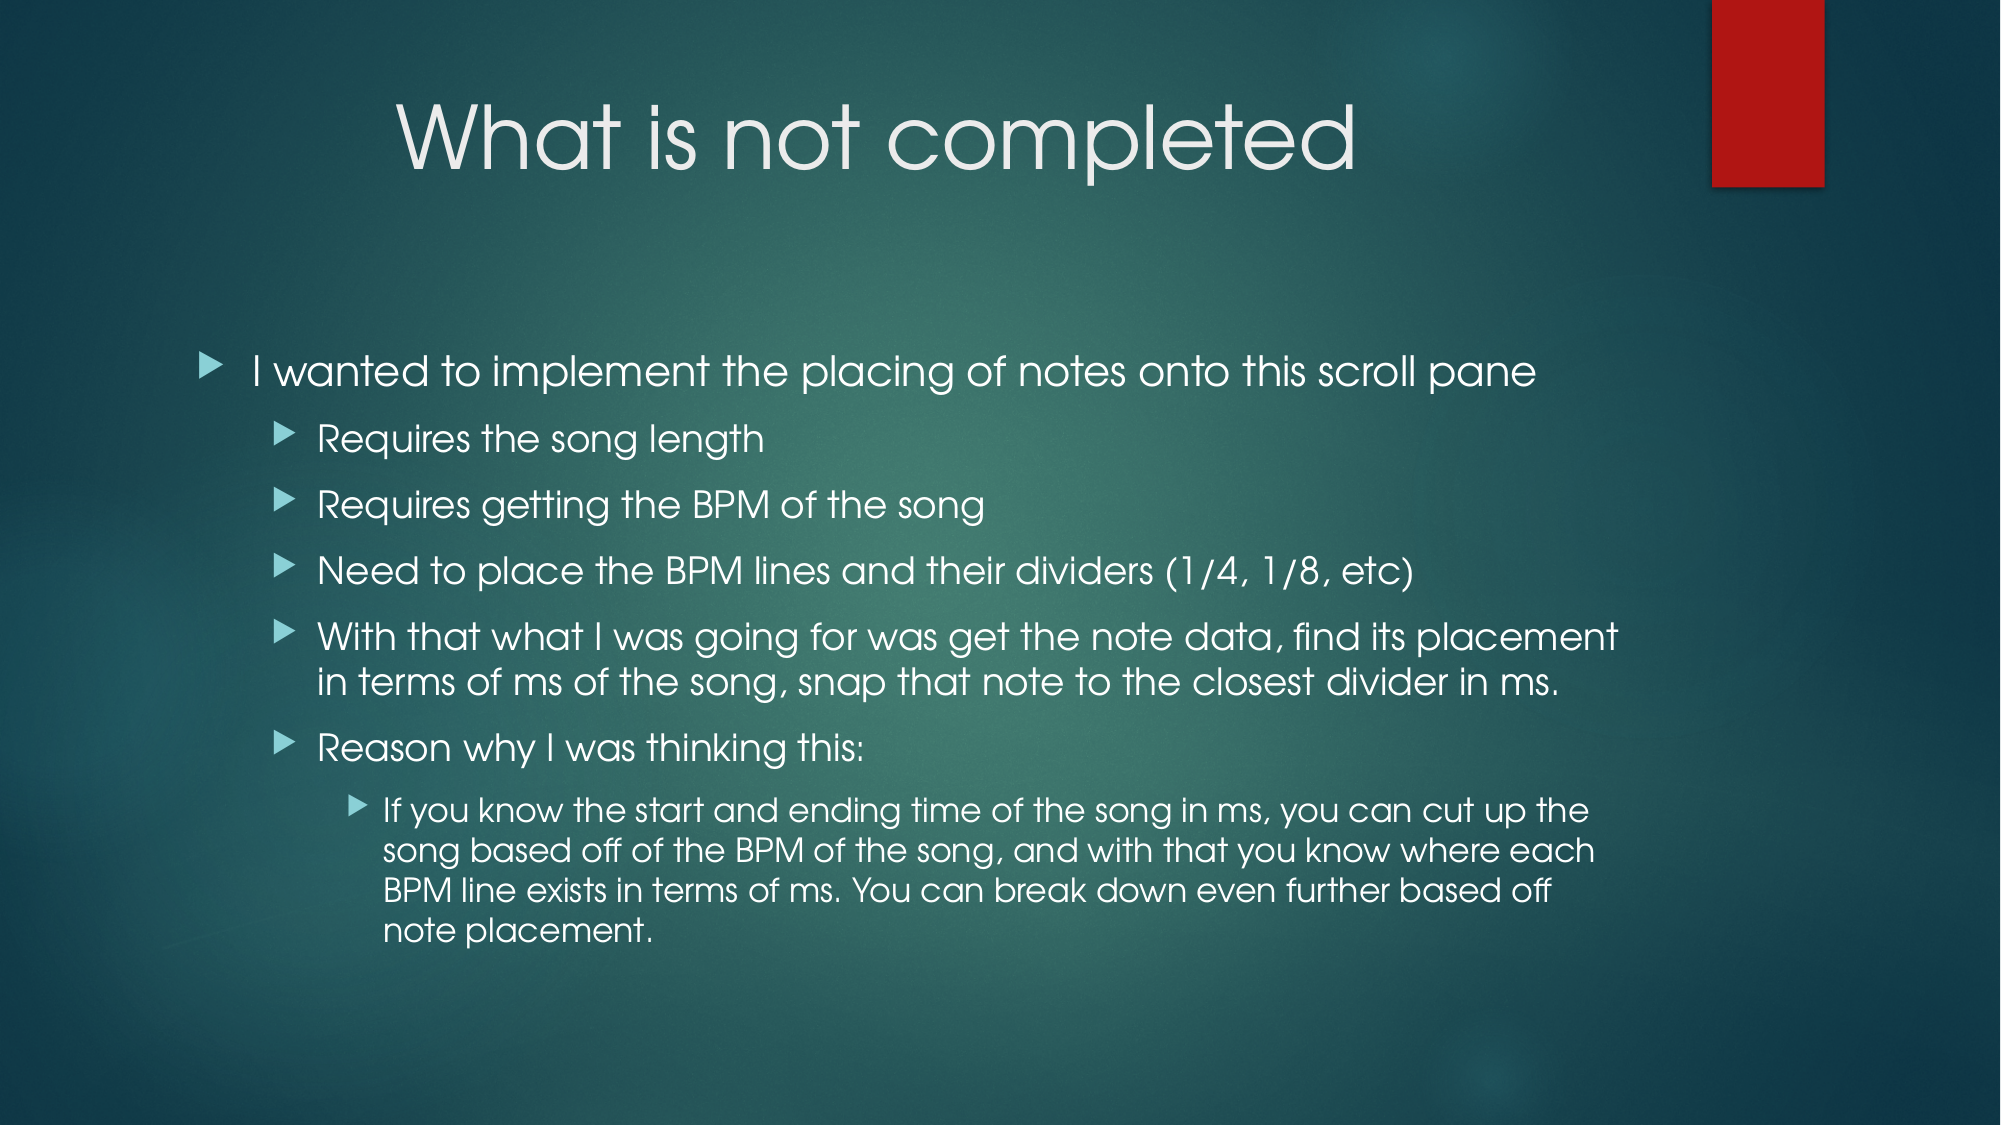

# What is not completed
I wanted to implement the placing of notes onto this scroll pane
Requires the song length
Requires getting the BPM of the song
Need to place the BPM lines and their dividers (1/4, 1/8, etc)
With that what I was going for was get the note data, find its placement in terms of ms of the song, snap that note to the closest divider in ms.
Reason why I was thinking this:
If you know the start and ending time of the song in ms, you can cut up the song based off of the BPM of the song, and with that you know where each BPM line exists in terms of ms. You can break down even further based off note placement.